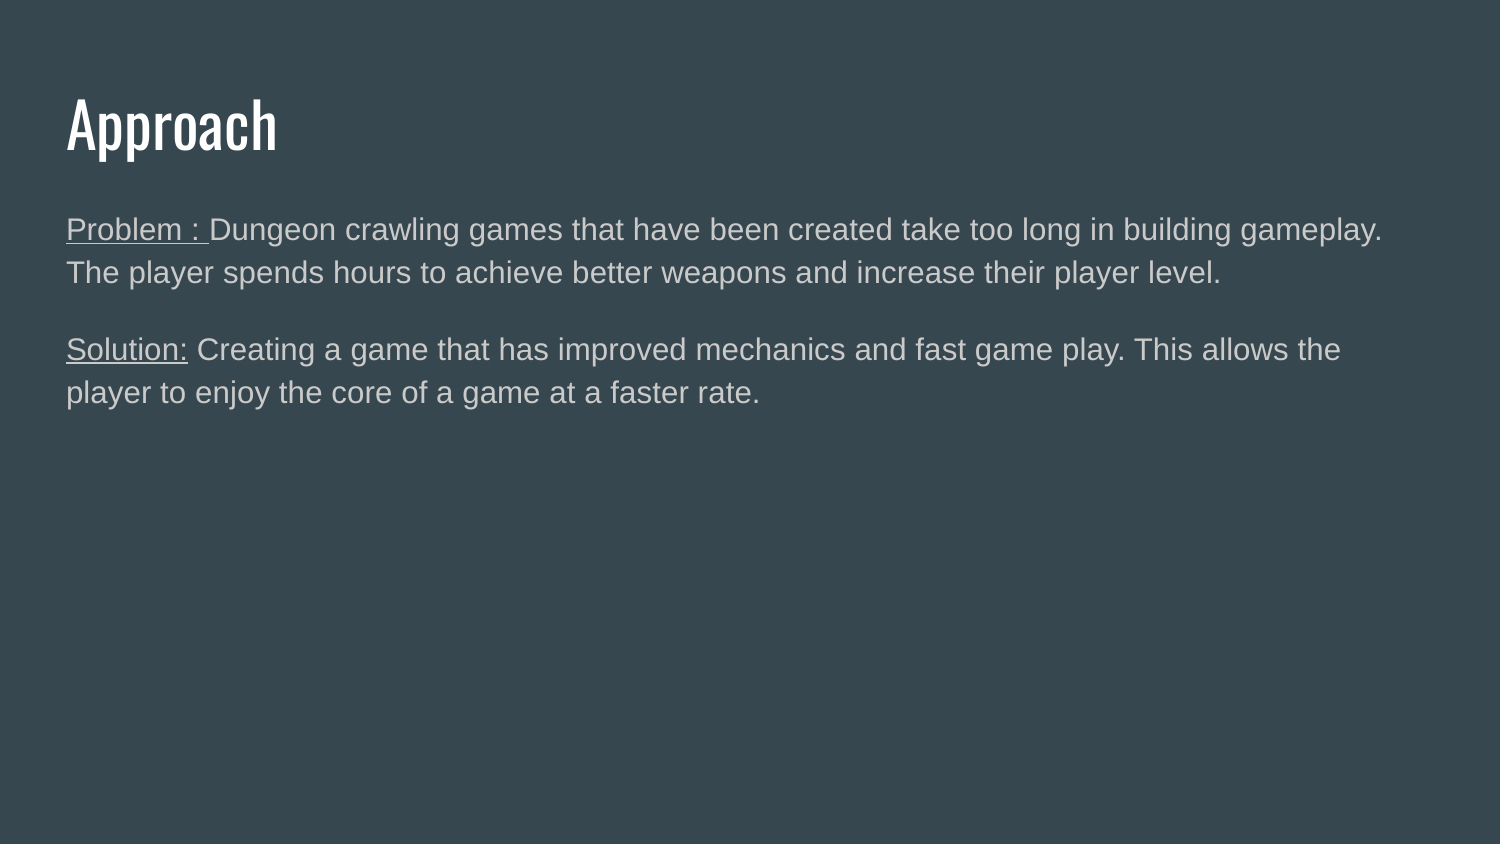

# Approach

Problem : Dungeon crawling games that have been created take too long in building gameplay. The player spends hours to achieve better weapons and increase their player level.
Solution: Creating a game that has improved mechanics and fast game play. This allows the player to enjoy the core of a game at a faster rate.